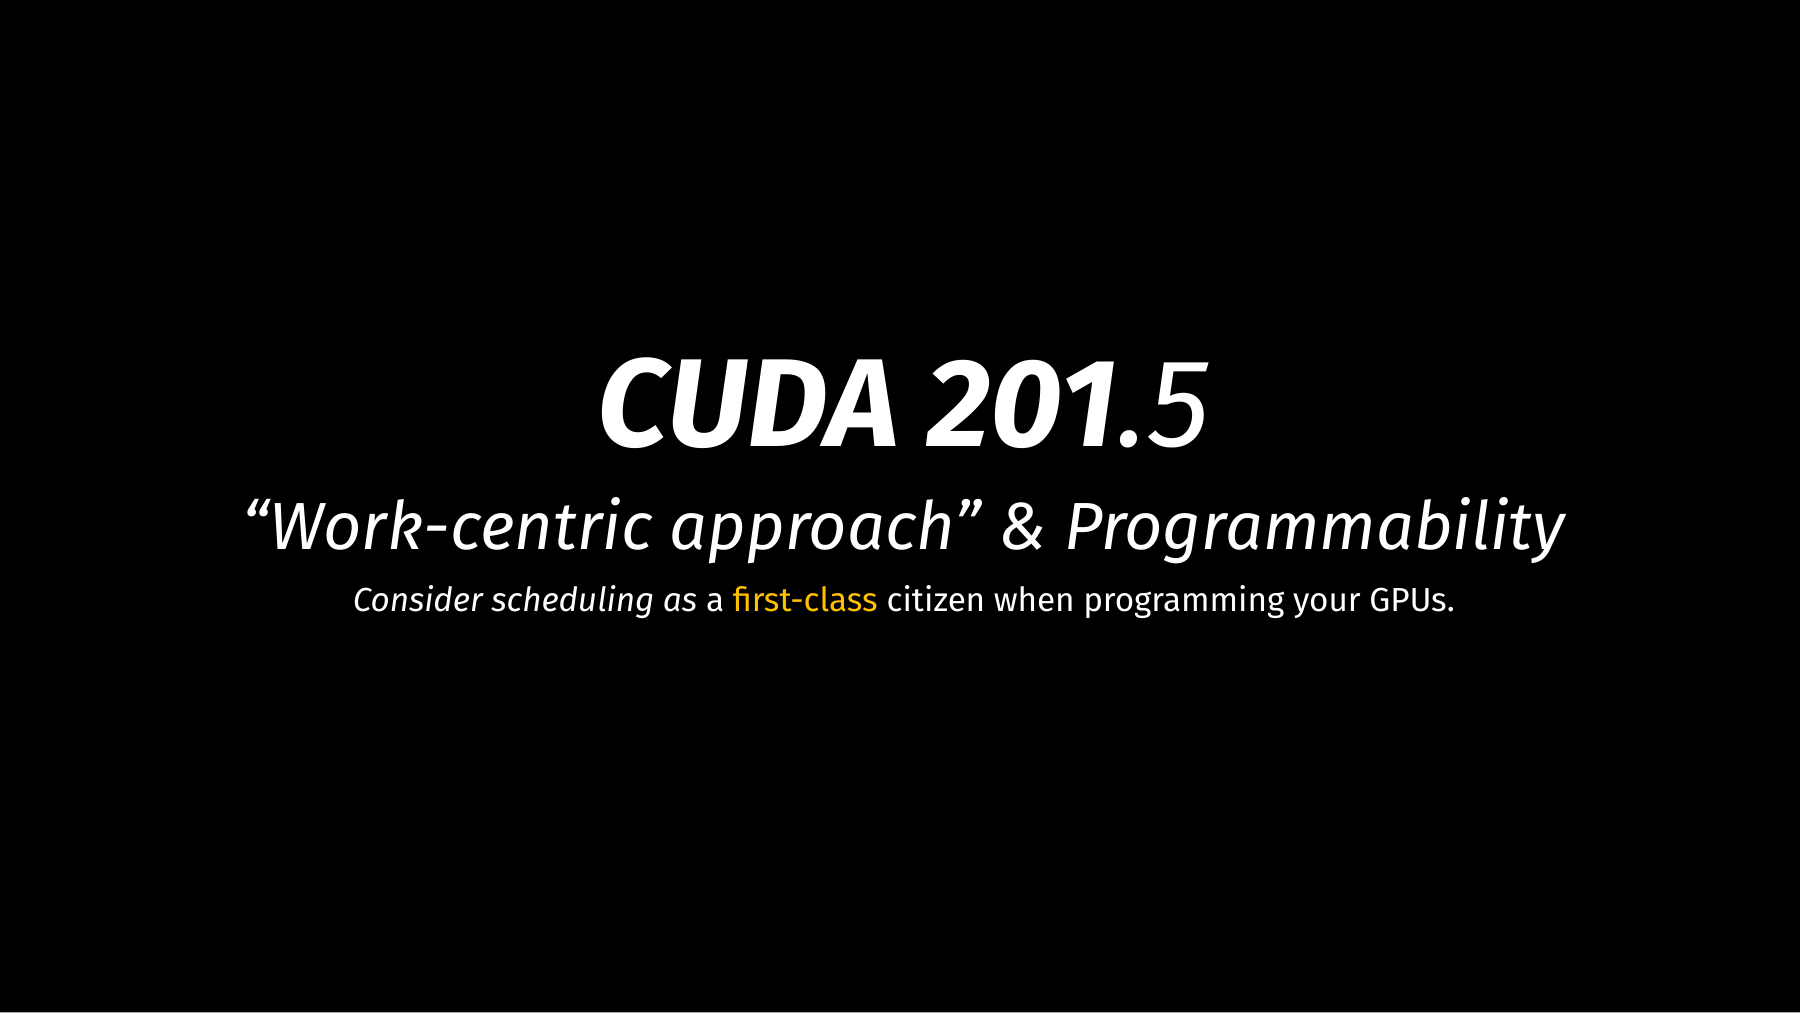

CUDA 201.5
“Work-centric approach” & Programmability
Consider scheduling as a first-class citizen when programming your GPUs.